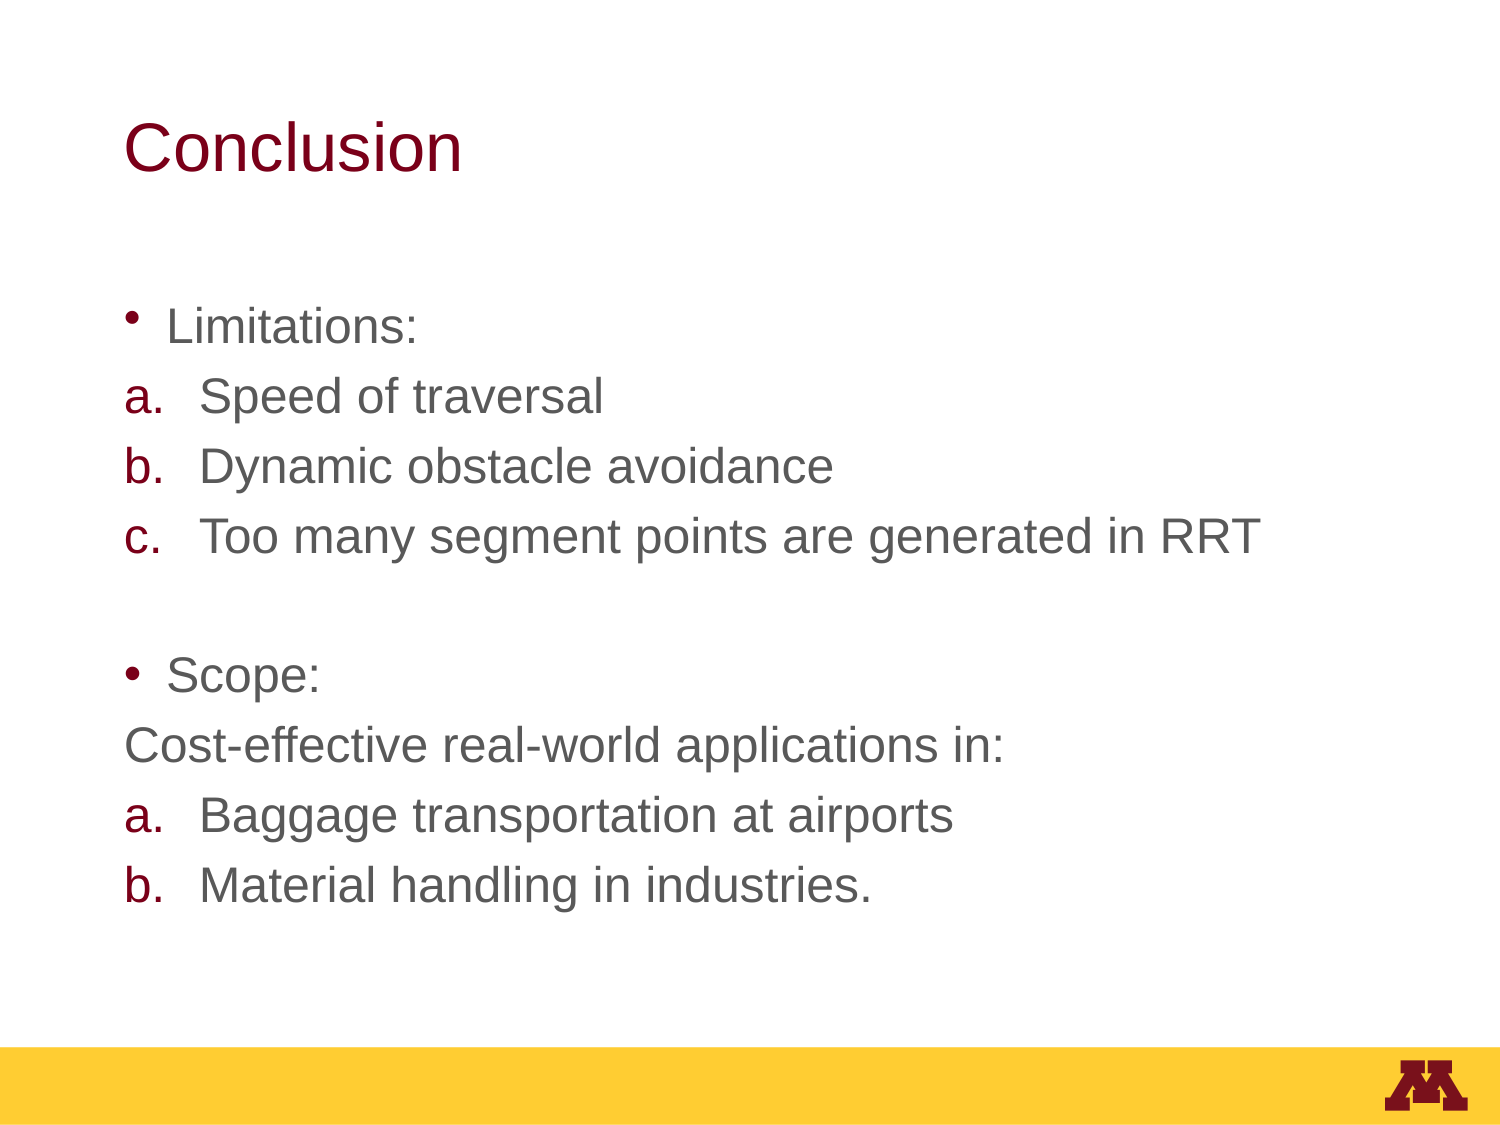

# Conclusion
Limitations:
Speed of traversal
Dynamic obstacle avoidance
Too many segment points are generated in RRT

Scope:
Cost-effective real-world applications in:
Baggage transportation at airports
Material handling in industries.